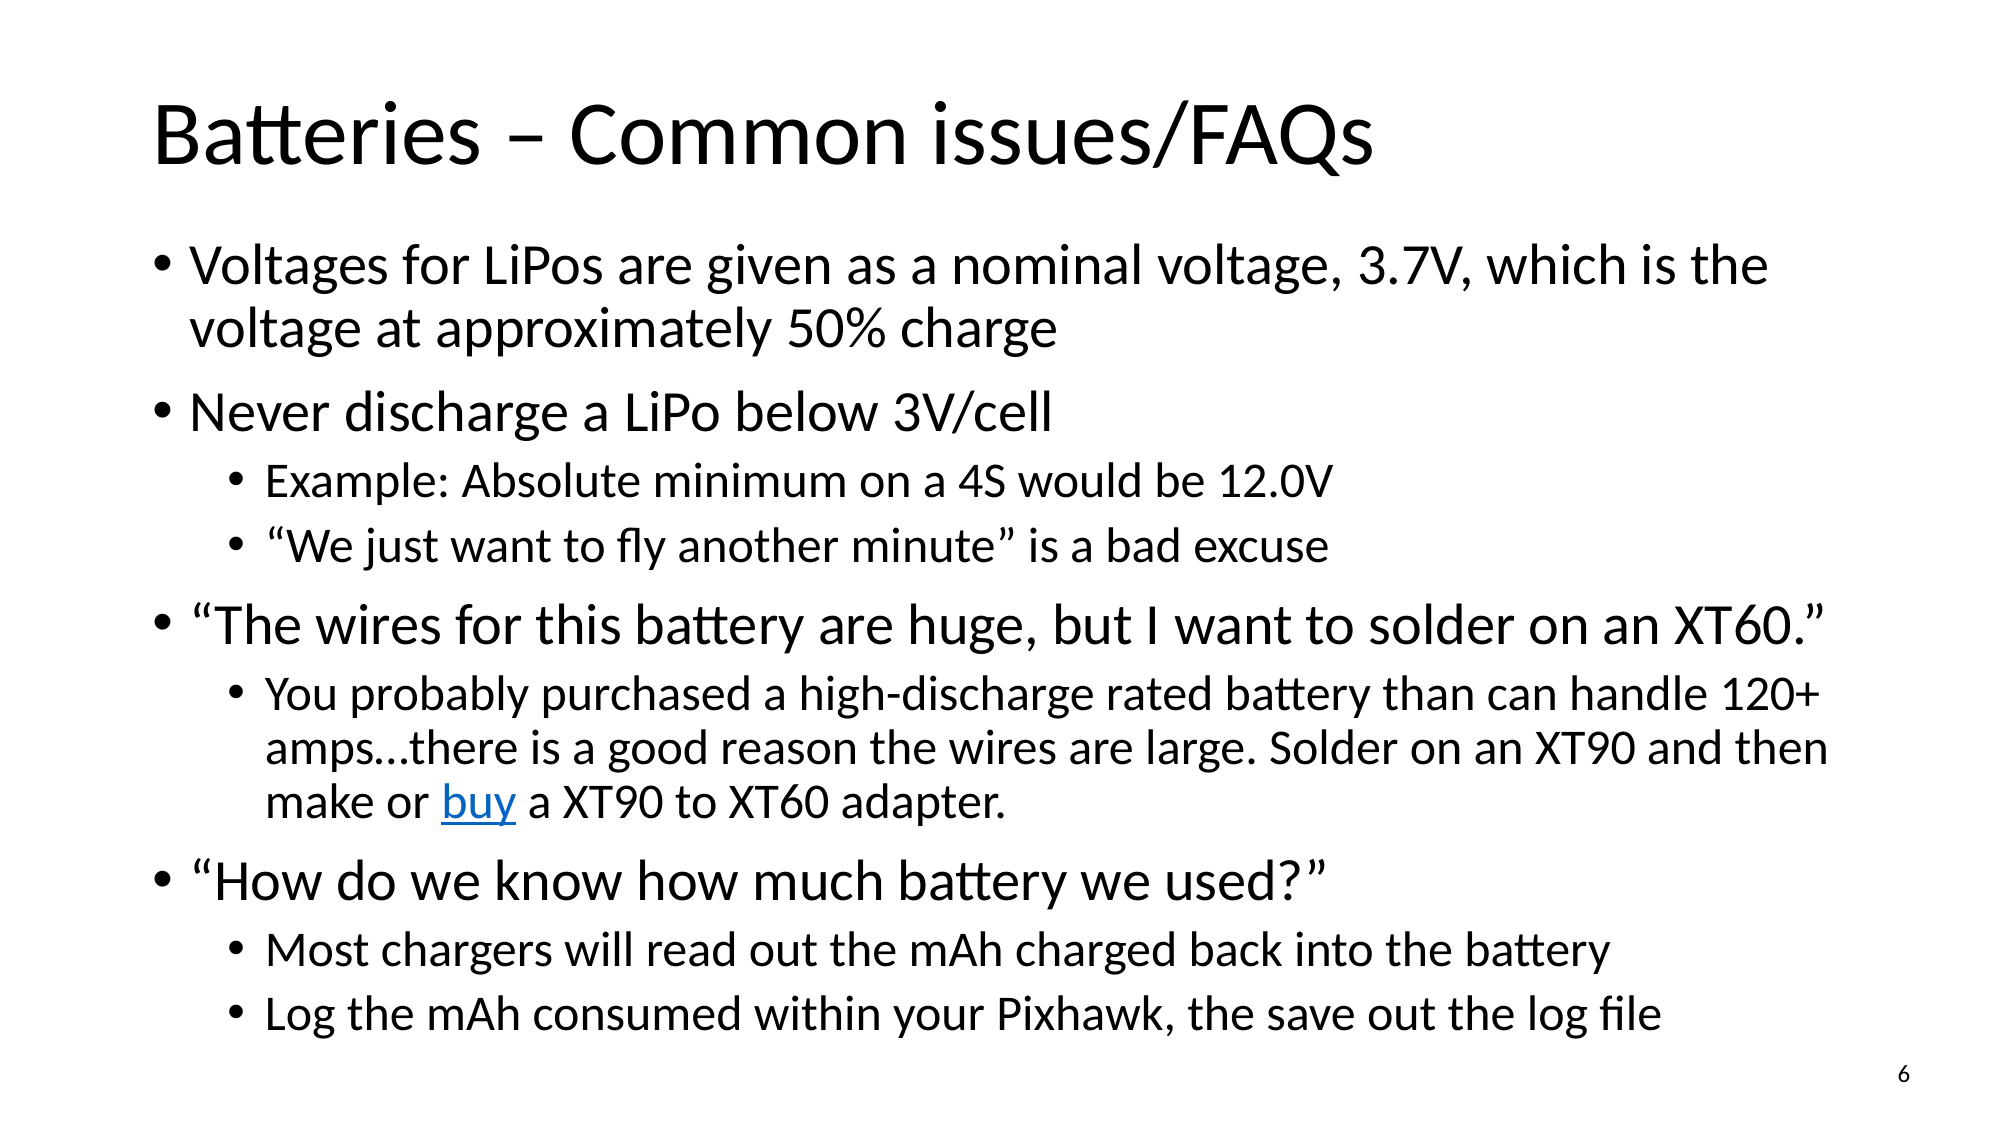

# Batteries – Common issues/FAQs
Voltages for LiPos are given as a nominal voltage, 3.7V, which is the voltage at approximately 50% charge
Never discharge a LiPo below 3V/cell
Example: Absolute minimum on a 4S would be 12.0V
“We just want to fly another minute” is a bad excuse
“The wires for this battery are huge, but I want to solder on an XT60.”
You probably purchased a high-discharge rated battery than can handle 120+ amps…there is a good reason the wires are large. Solder on an XT90 and then make or buy a XT90 to XT60 adapter.
“How do we know how much battery we used?”
Most chargers will read out the mAh charged back into the battery
Log the mAh consumed within your Pixhawk, the save out the log file
6